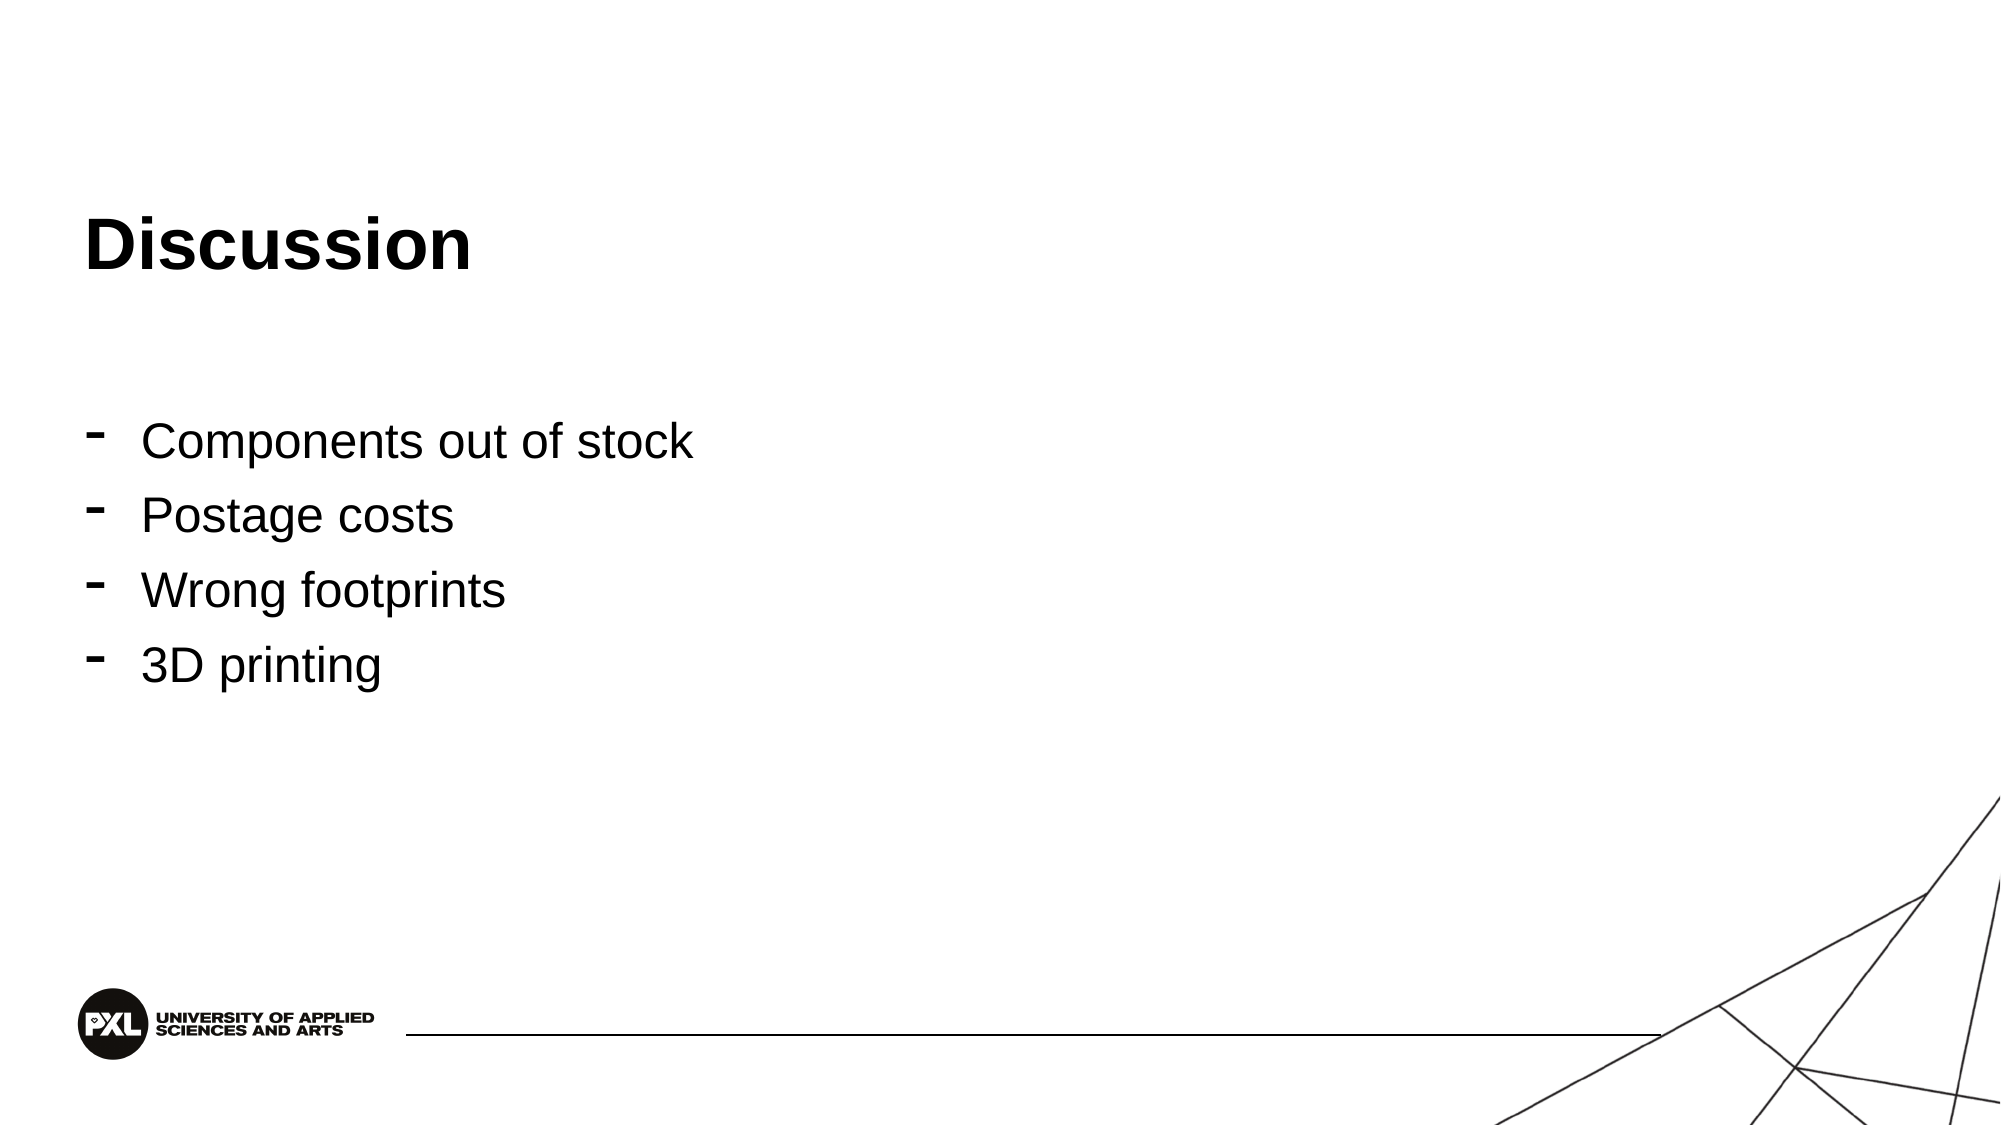

# Discussion
Components out of stock
Postage costs
Wrong footprints
3D printing